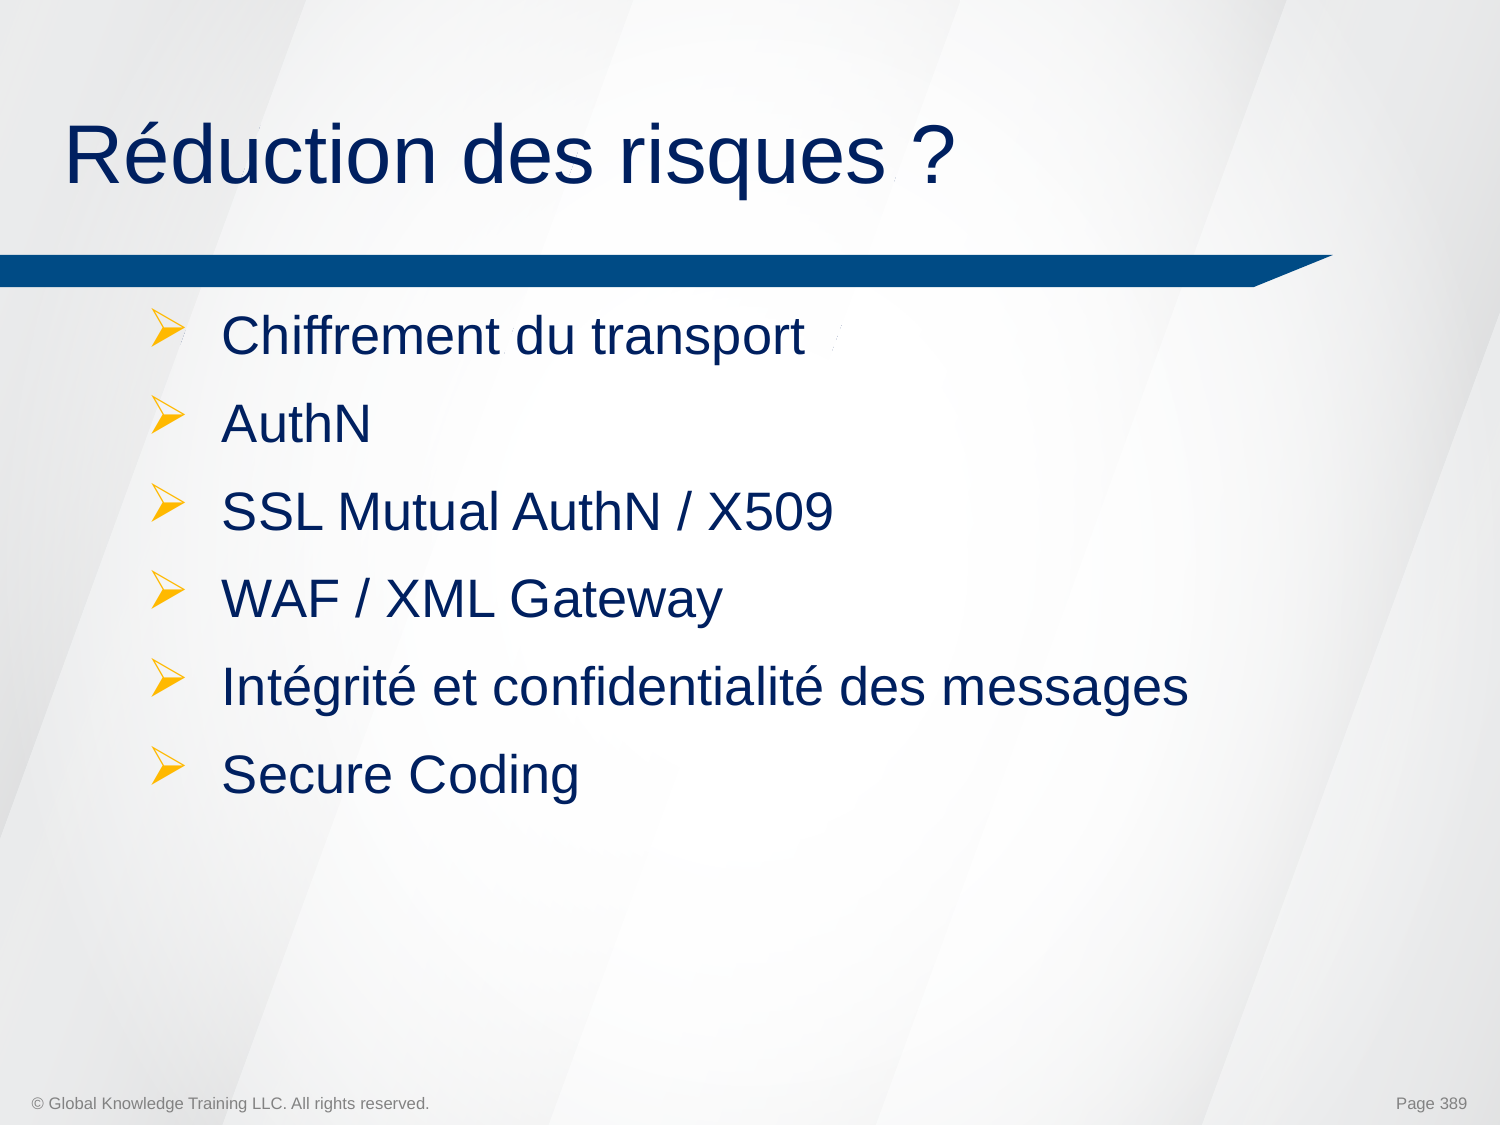

# Réduction des risques ?
Chiffrement du transport
AuthN
SSL Mutual AuthN / X509
WAF / XML Gateway
Intégrité et confidentialité des messages
Secure Coding